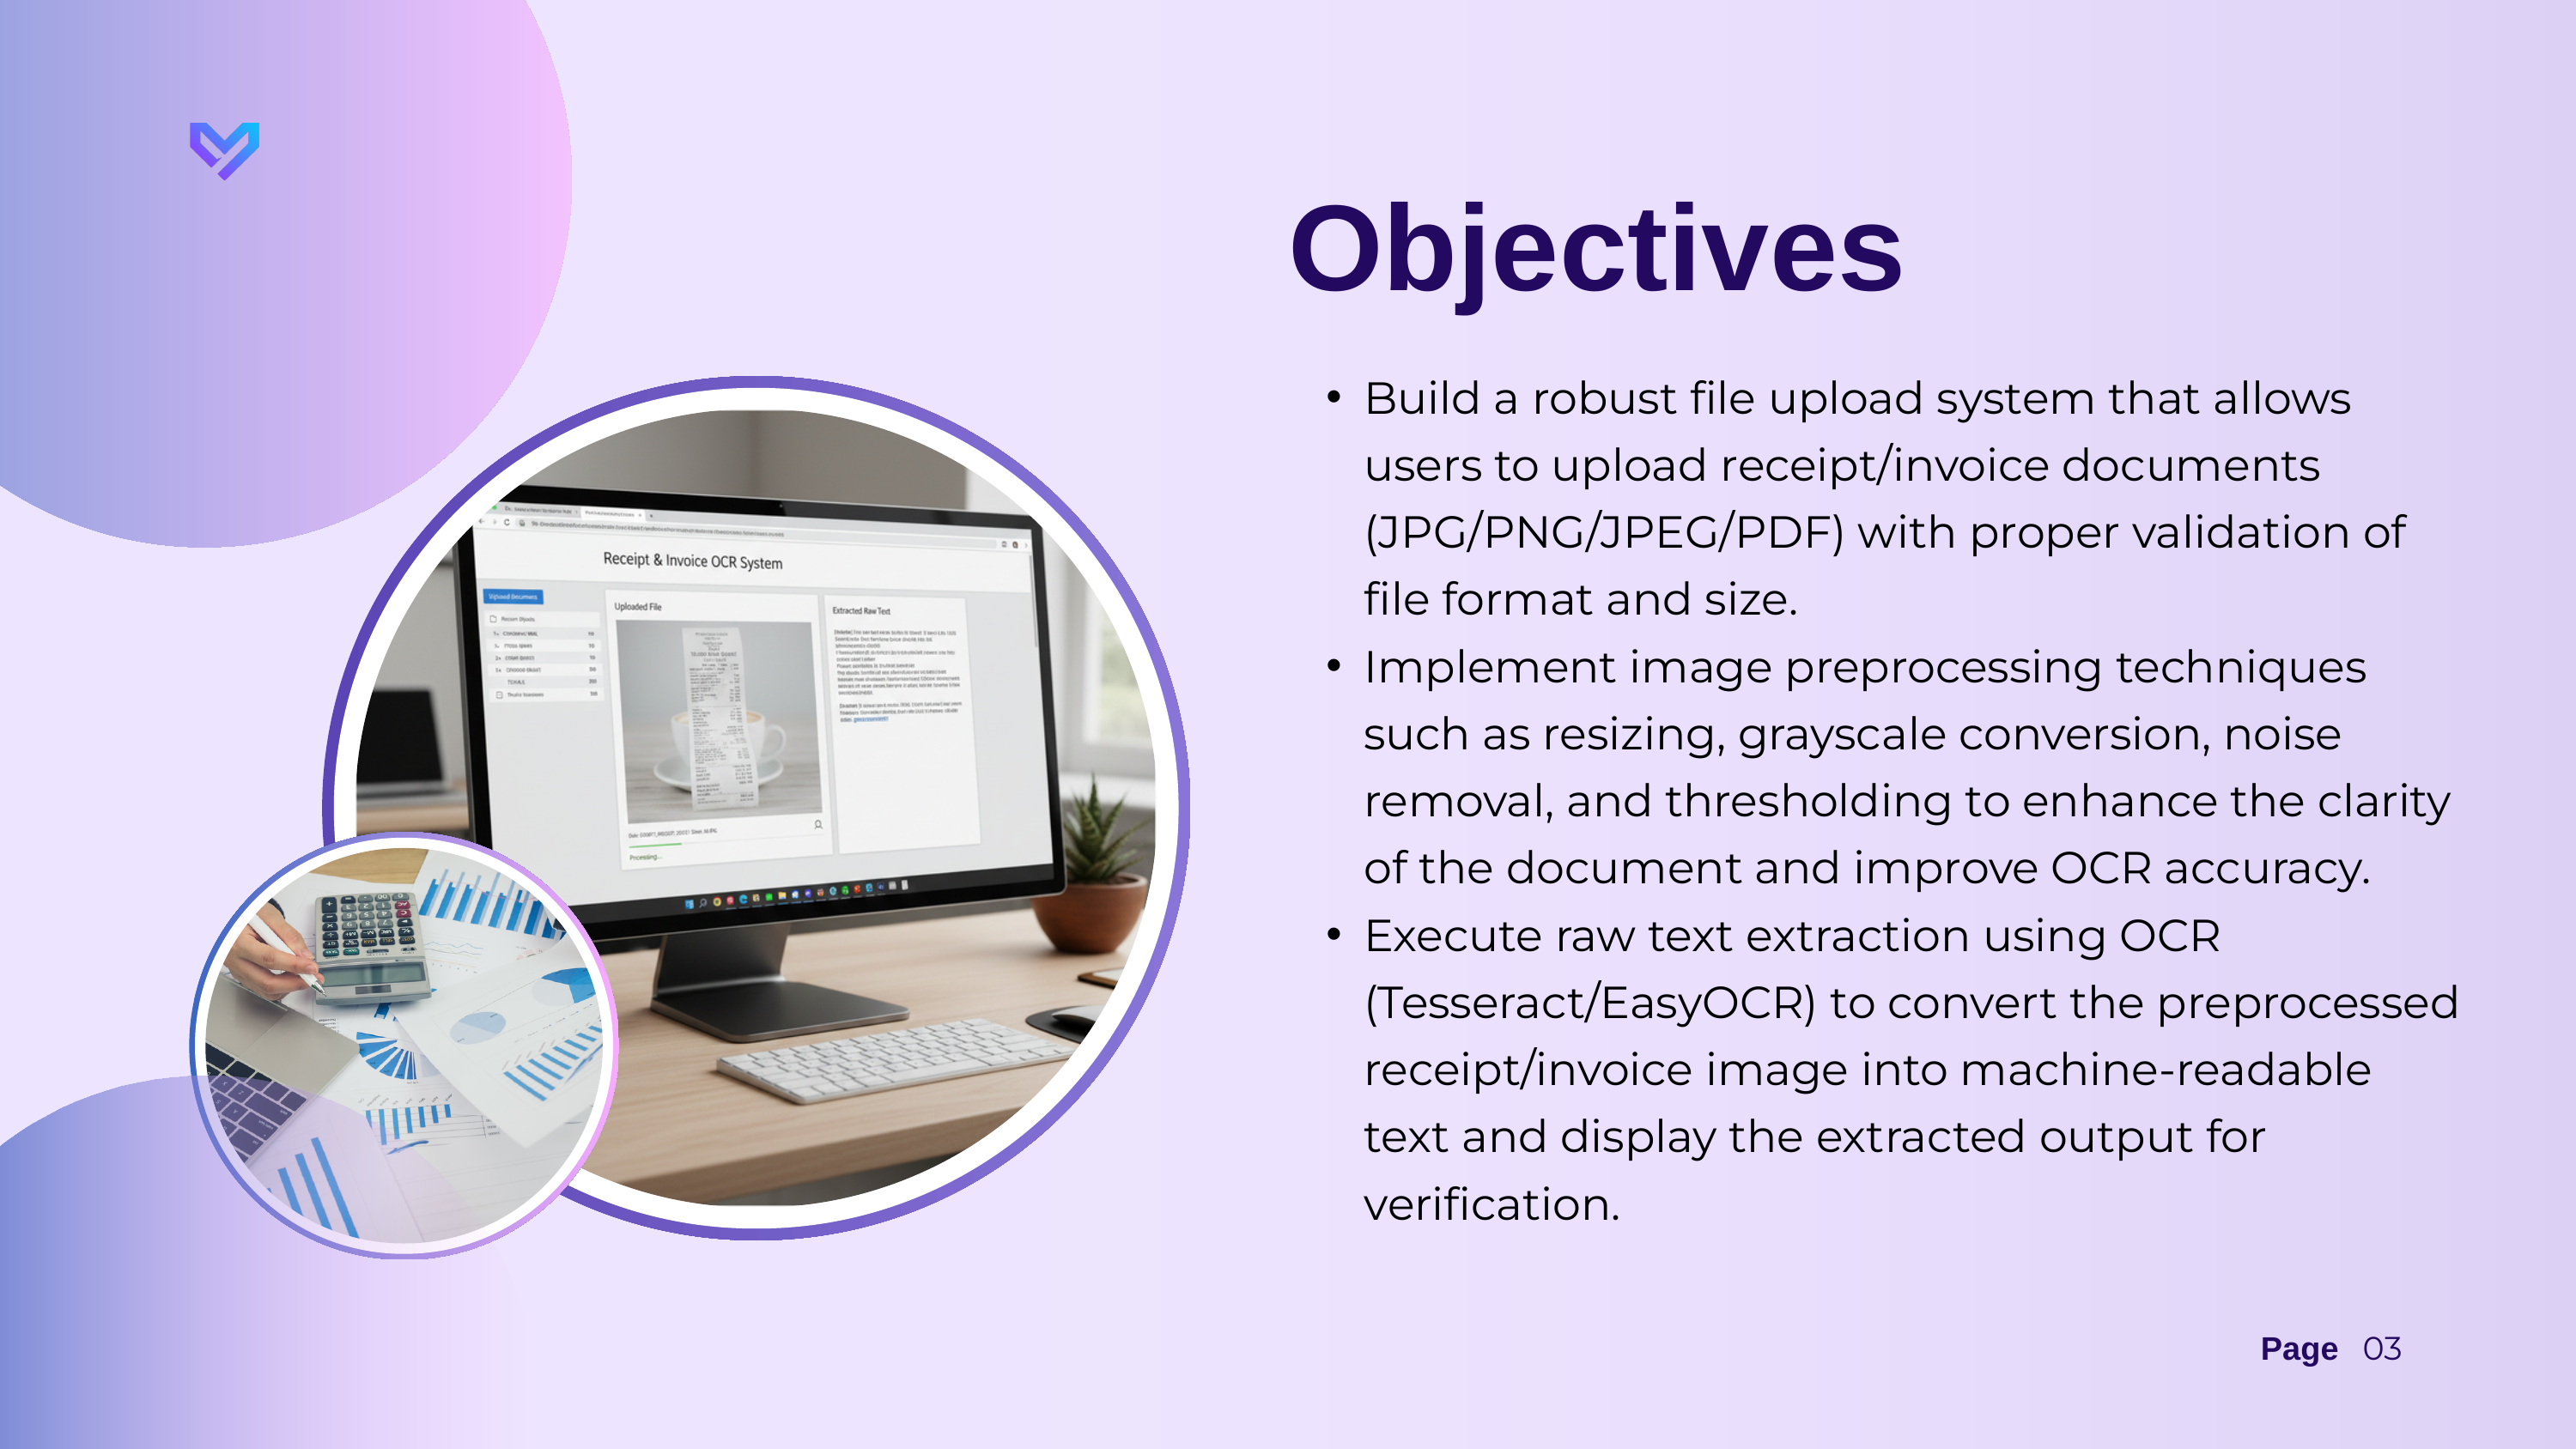

Objectives
Build a robust file upload system that allows users to upload receipt/invoice documents (JPG/PNG/JPEG/PDF) with proper validation of file format and size.
Implement image preprocessing techniques such as resizing, grayscale conversion, noise removal, and thresholding to enhance the clarity of the document and improve OCR accuracy.
Execute raw text extraction using OCR (Tesseract/EasyOCR) to convert the preprocessed receipt/invoice image into machine-readable text and display the extracted output for verification.

Page
03